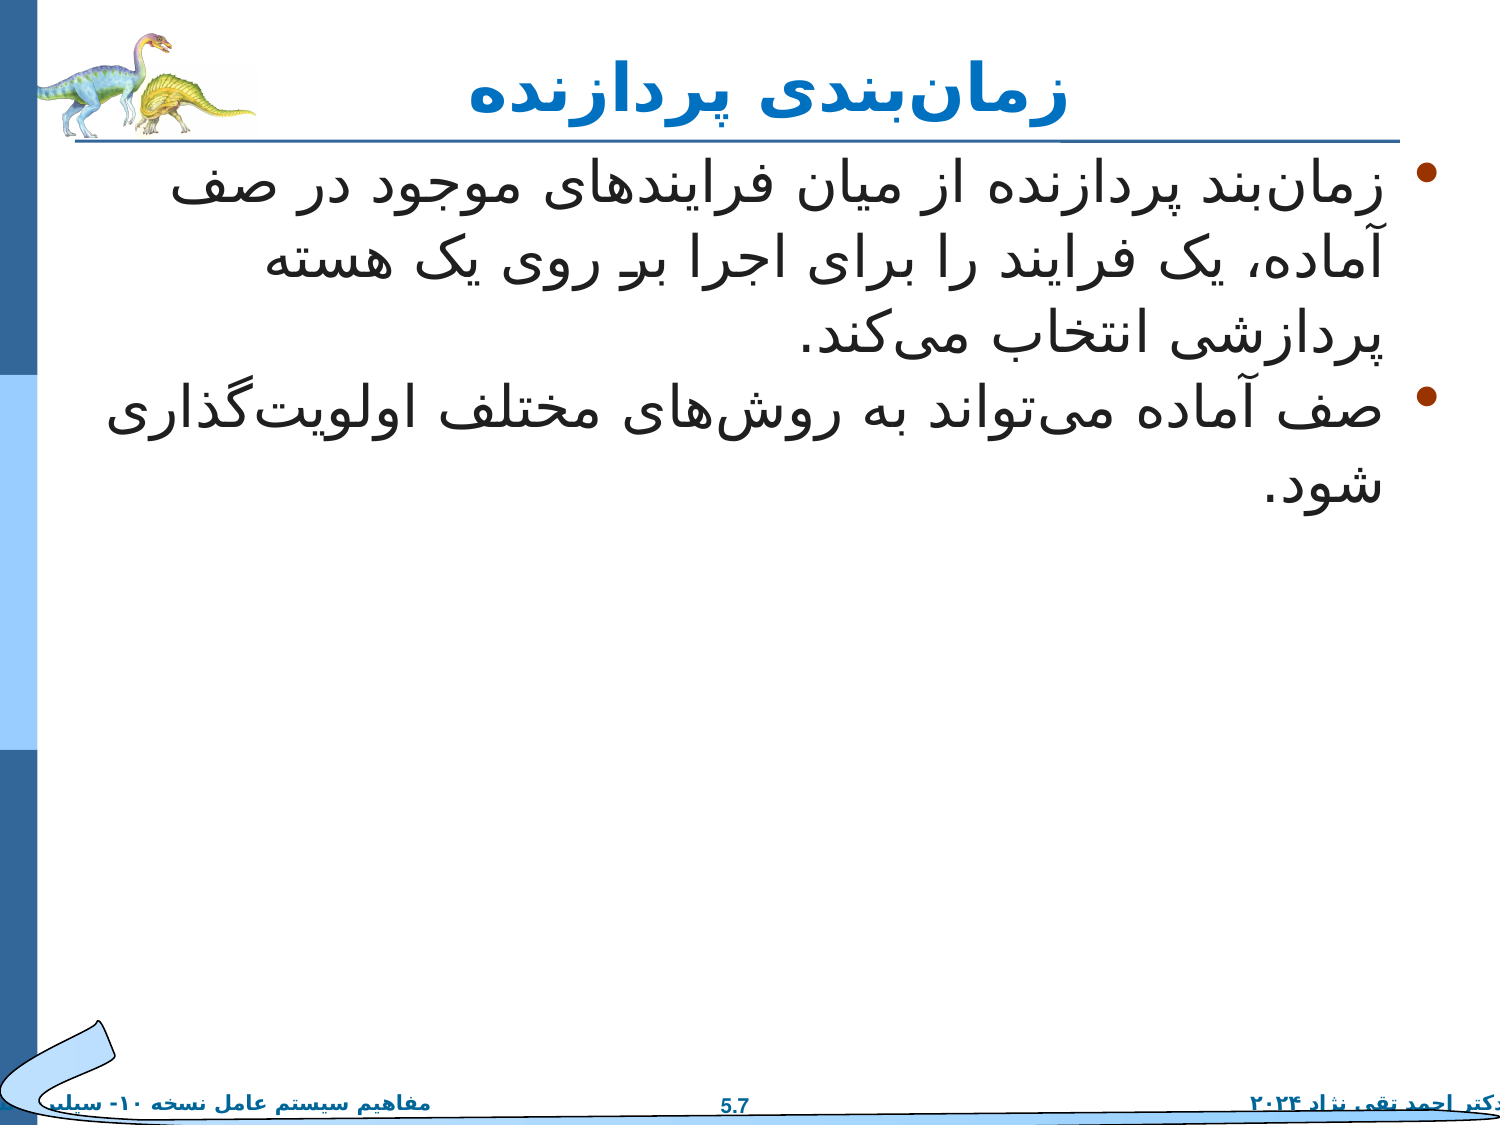

# زمان‌بندی پردازنده
زمان‌بند پردازنده از میان فرایندهای موجود در صف آماده، یک فرایند را برای اجرا بر روی یک هسته پردازشی انتخاب می‌کند.
صف آماده می‌تواند به روش‌های مختلف اولویت‌گذاری شود.